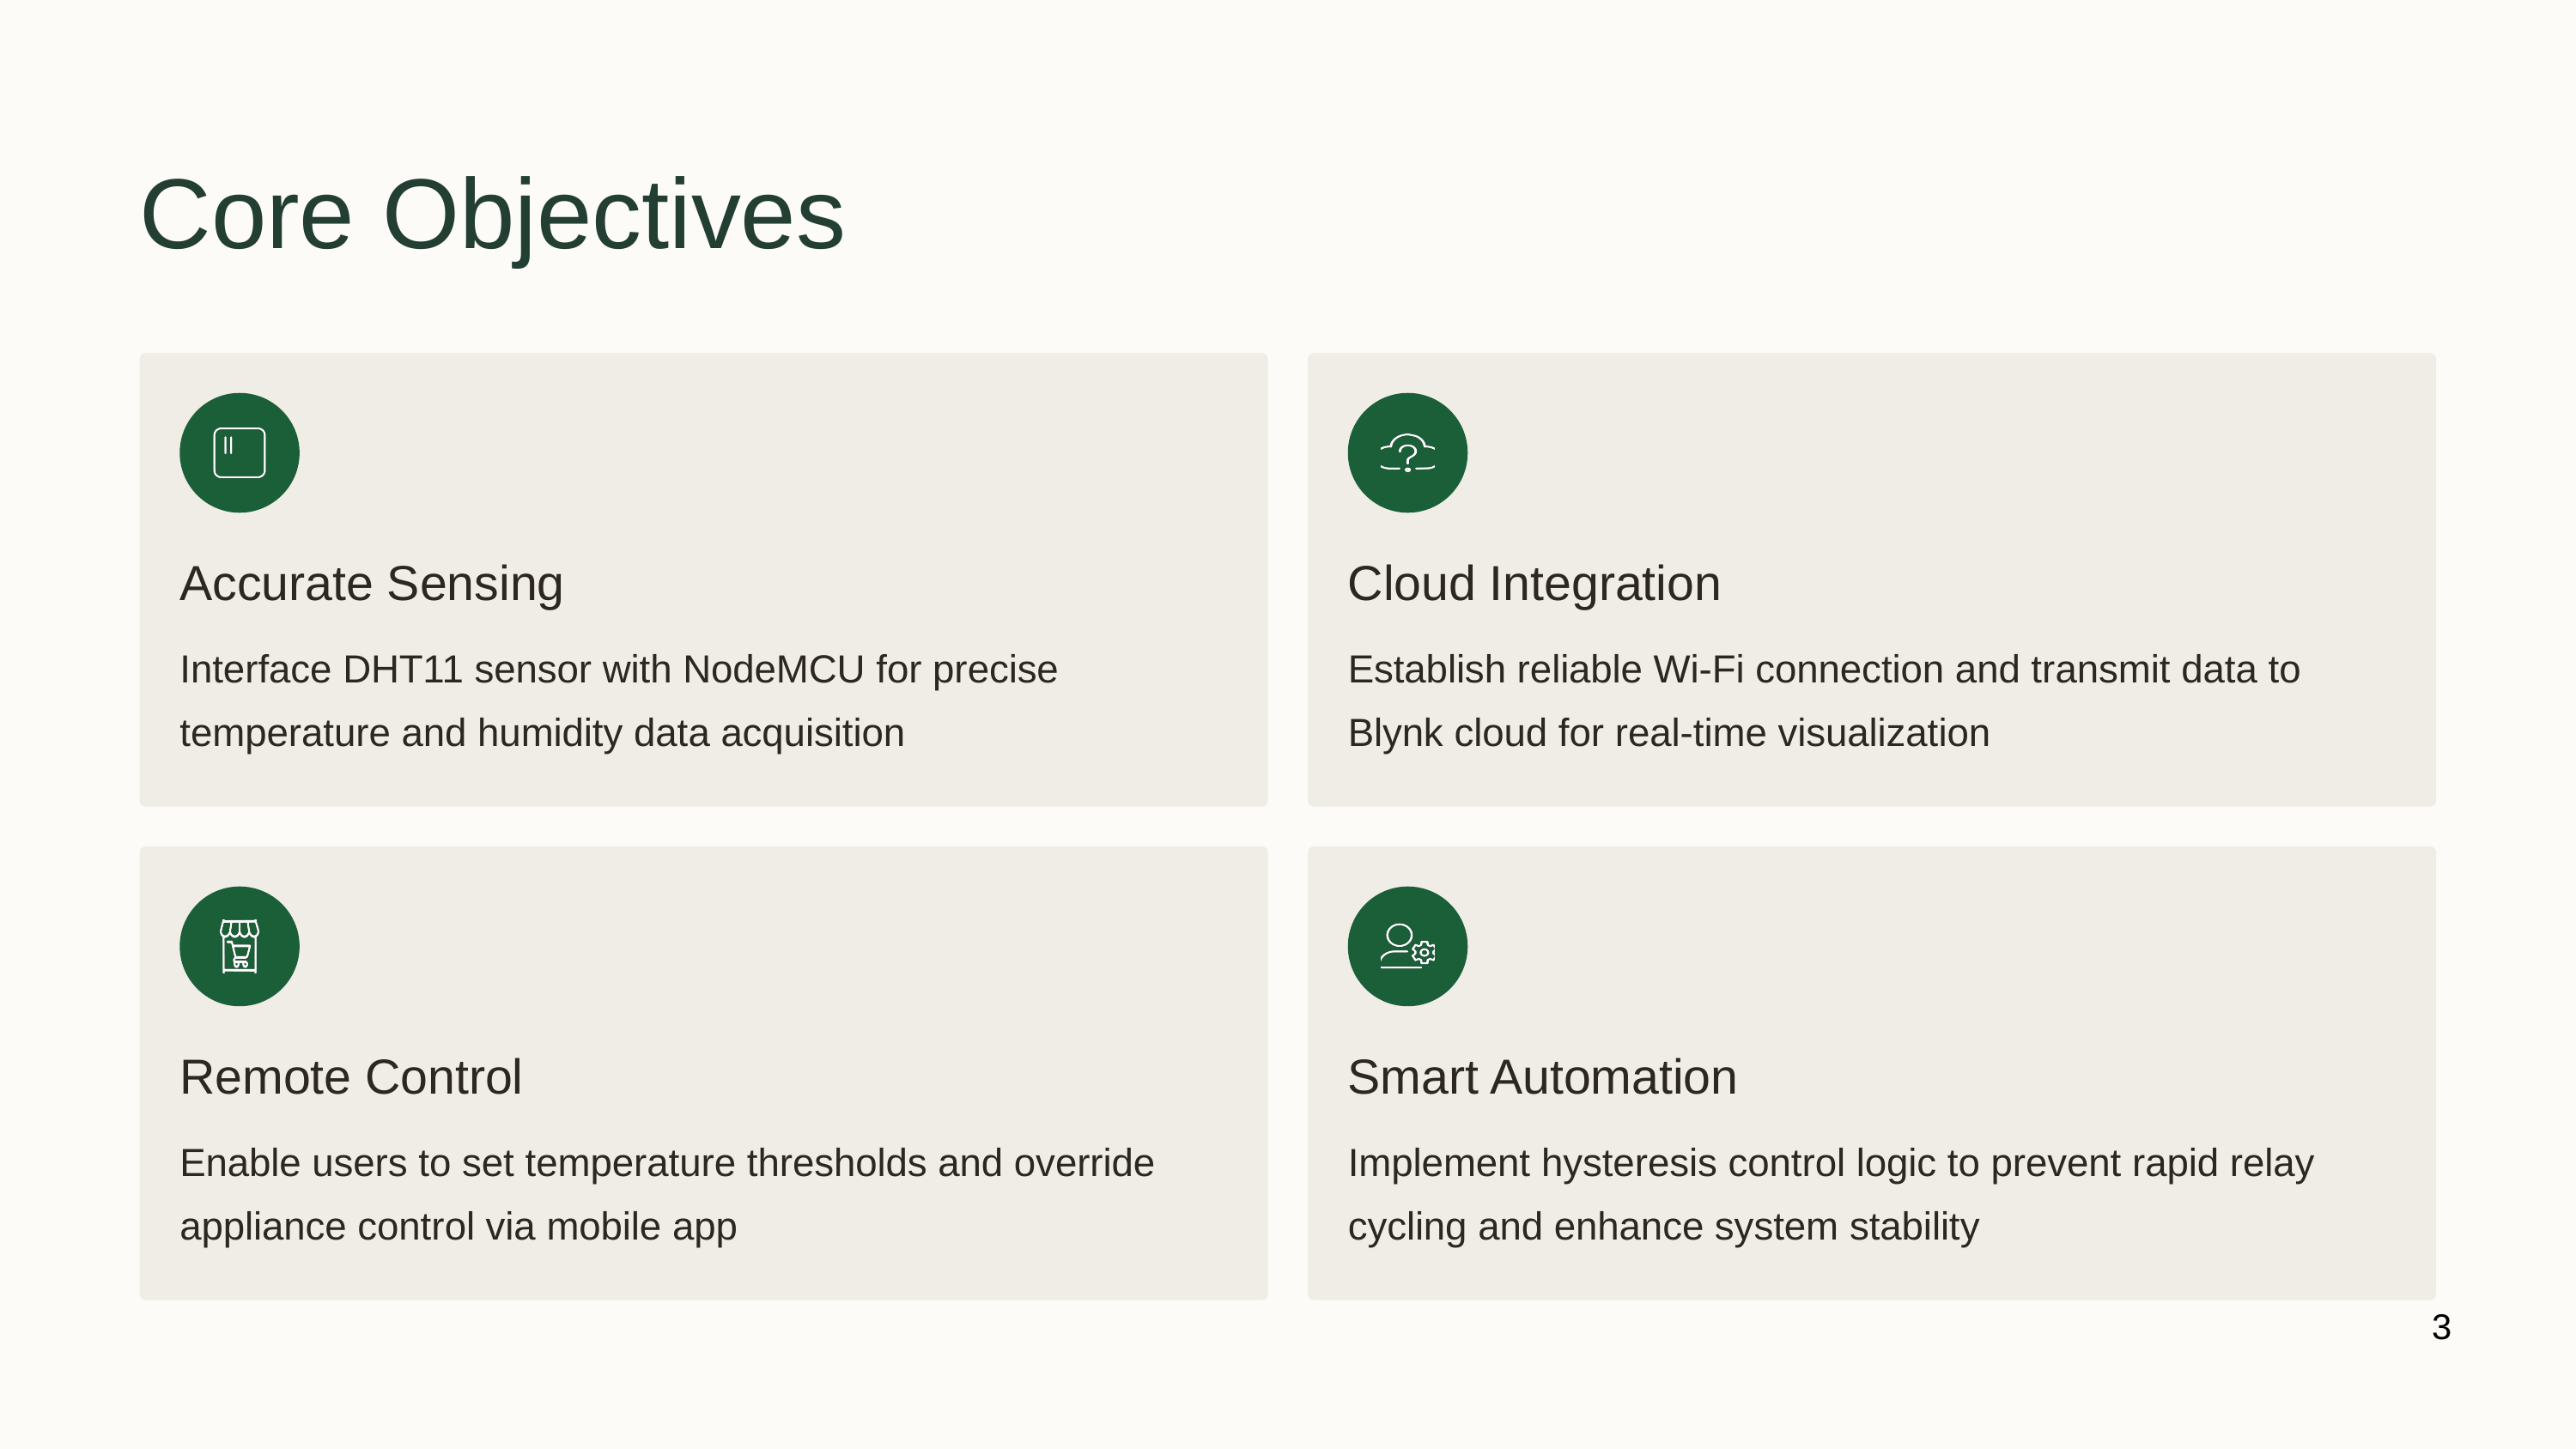

Core Objectives

Accurate Sensing
Cloud Integration
Interface DHT11 sensor with NodeMCU for precise temperature and humidity data acquisition
Establish reliable Wi-Fi connection and transmit data to Blynk cloud for real-time visualization

Remote Control
Smart Automation
Enable users to set temperature thresholds and override appliance control via mobile app
Implement hysteresis control logic to prevent rapid relay cycling and enhance system stability
3